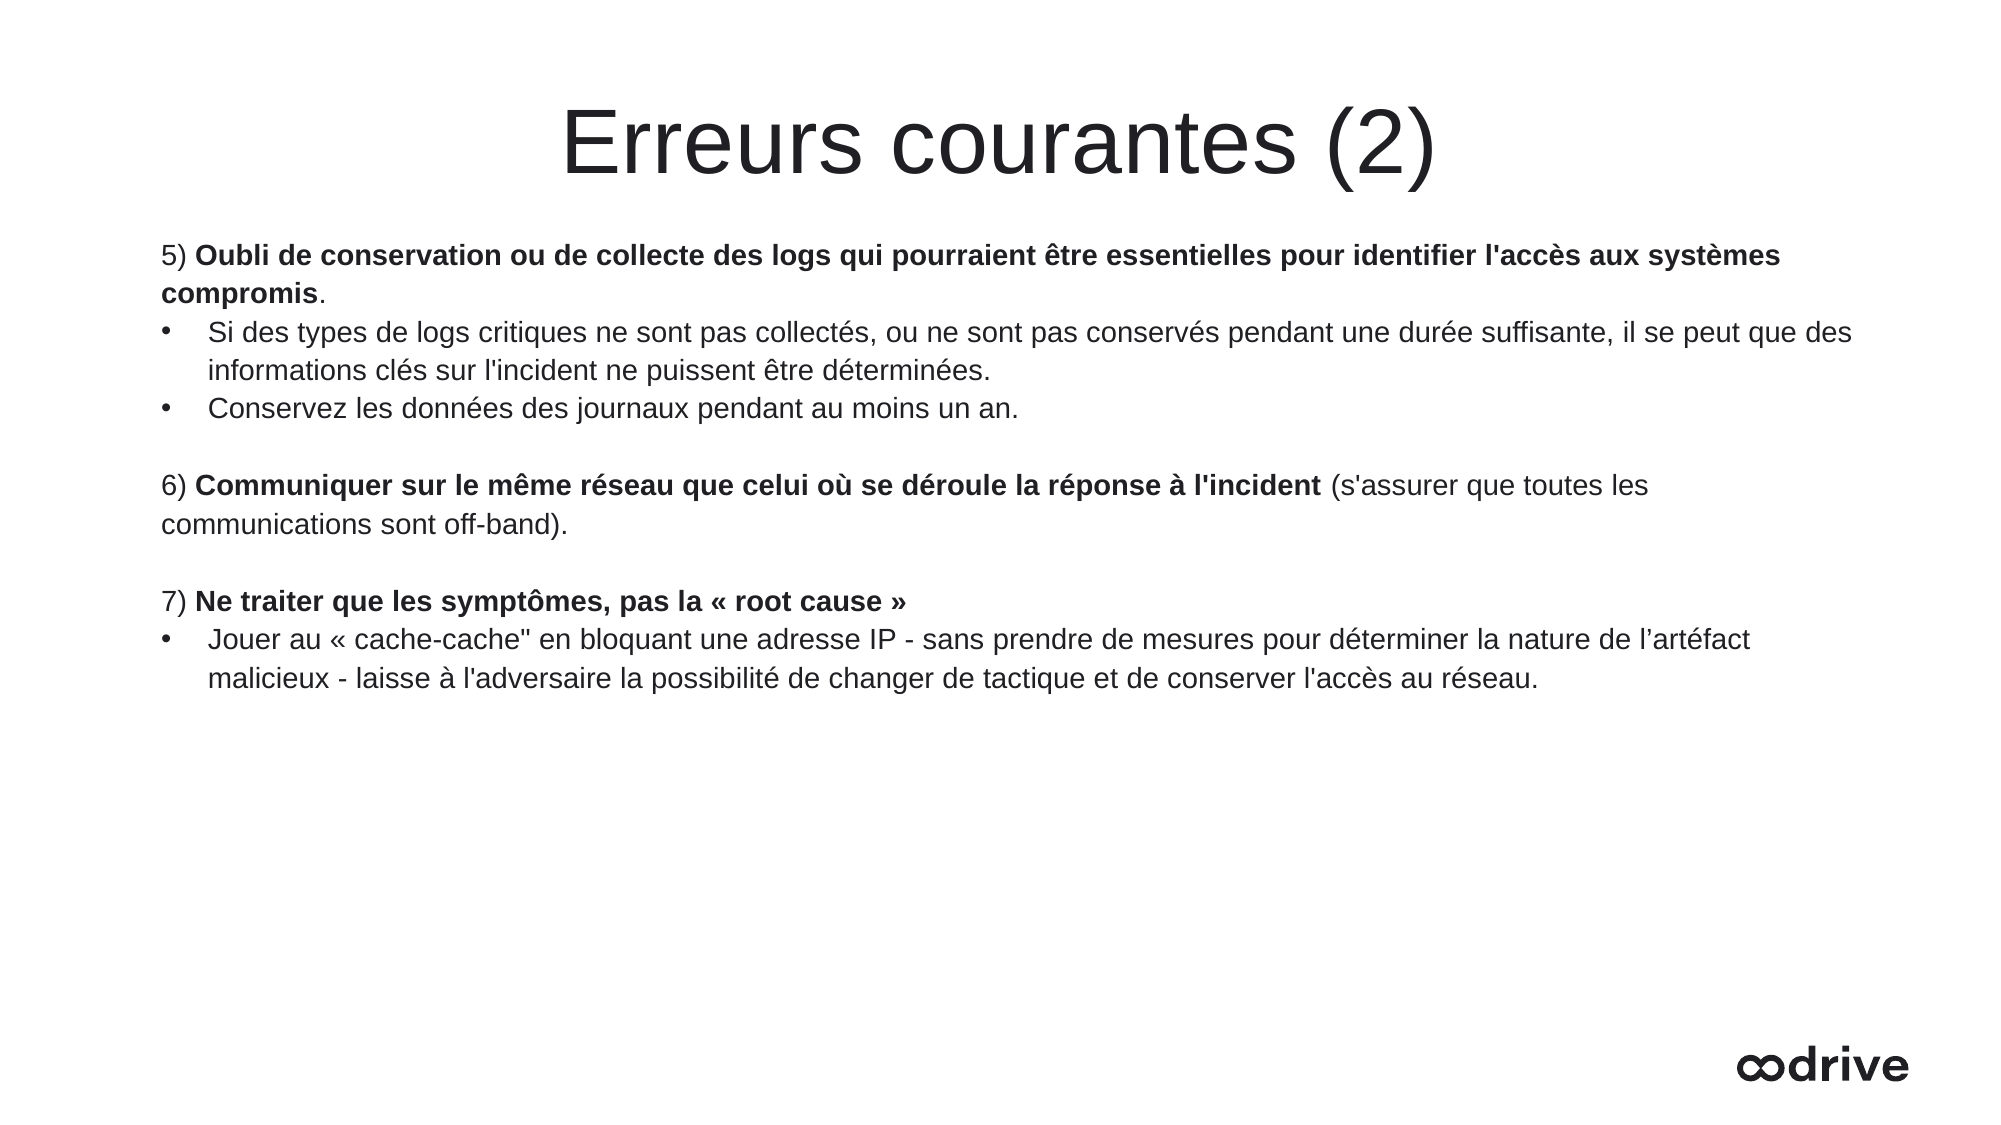

# Erreurs courantes (2)
5) Oubli de conservation ou de collecte des logs qui pourraient être essentielles pour identifier l'accès aux systèmes compromis.
Si des types de logs critiques ne sont pas collectés, ou ne sont pas conservés pendant une durée suffisante, il se peut que des informations clés sur l'incident ne puissent être déterminées.
Conservez les données des journaux pendant au moins un an.

6) Communiquer sur le même réseau que celui où se déroule la réponse à l'incident (s'assurer que toutes les communications sont off-band).

7) Ne traiter que les symptômes, pas la « root cause »
Jouer au « cache-cache" en bloquant une adresse IP - sans prendre de mesures pour déterminer la nature de l’artéfact malicieux - laisse à l'adversaire la possibilité de changer de tactique et de conserver l'accès au réseau.